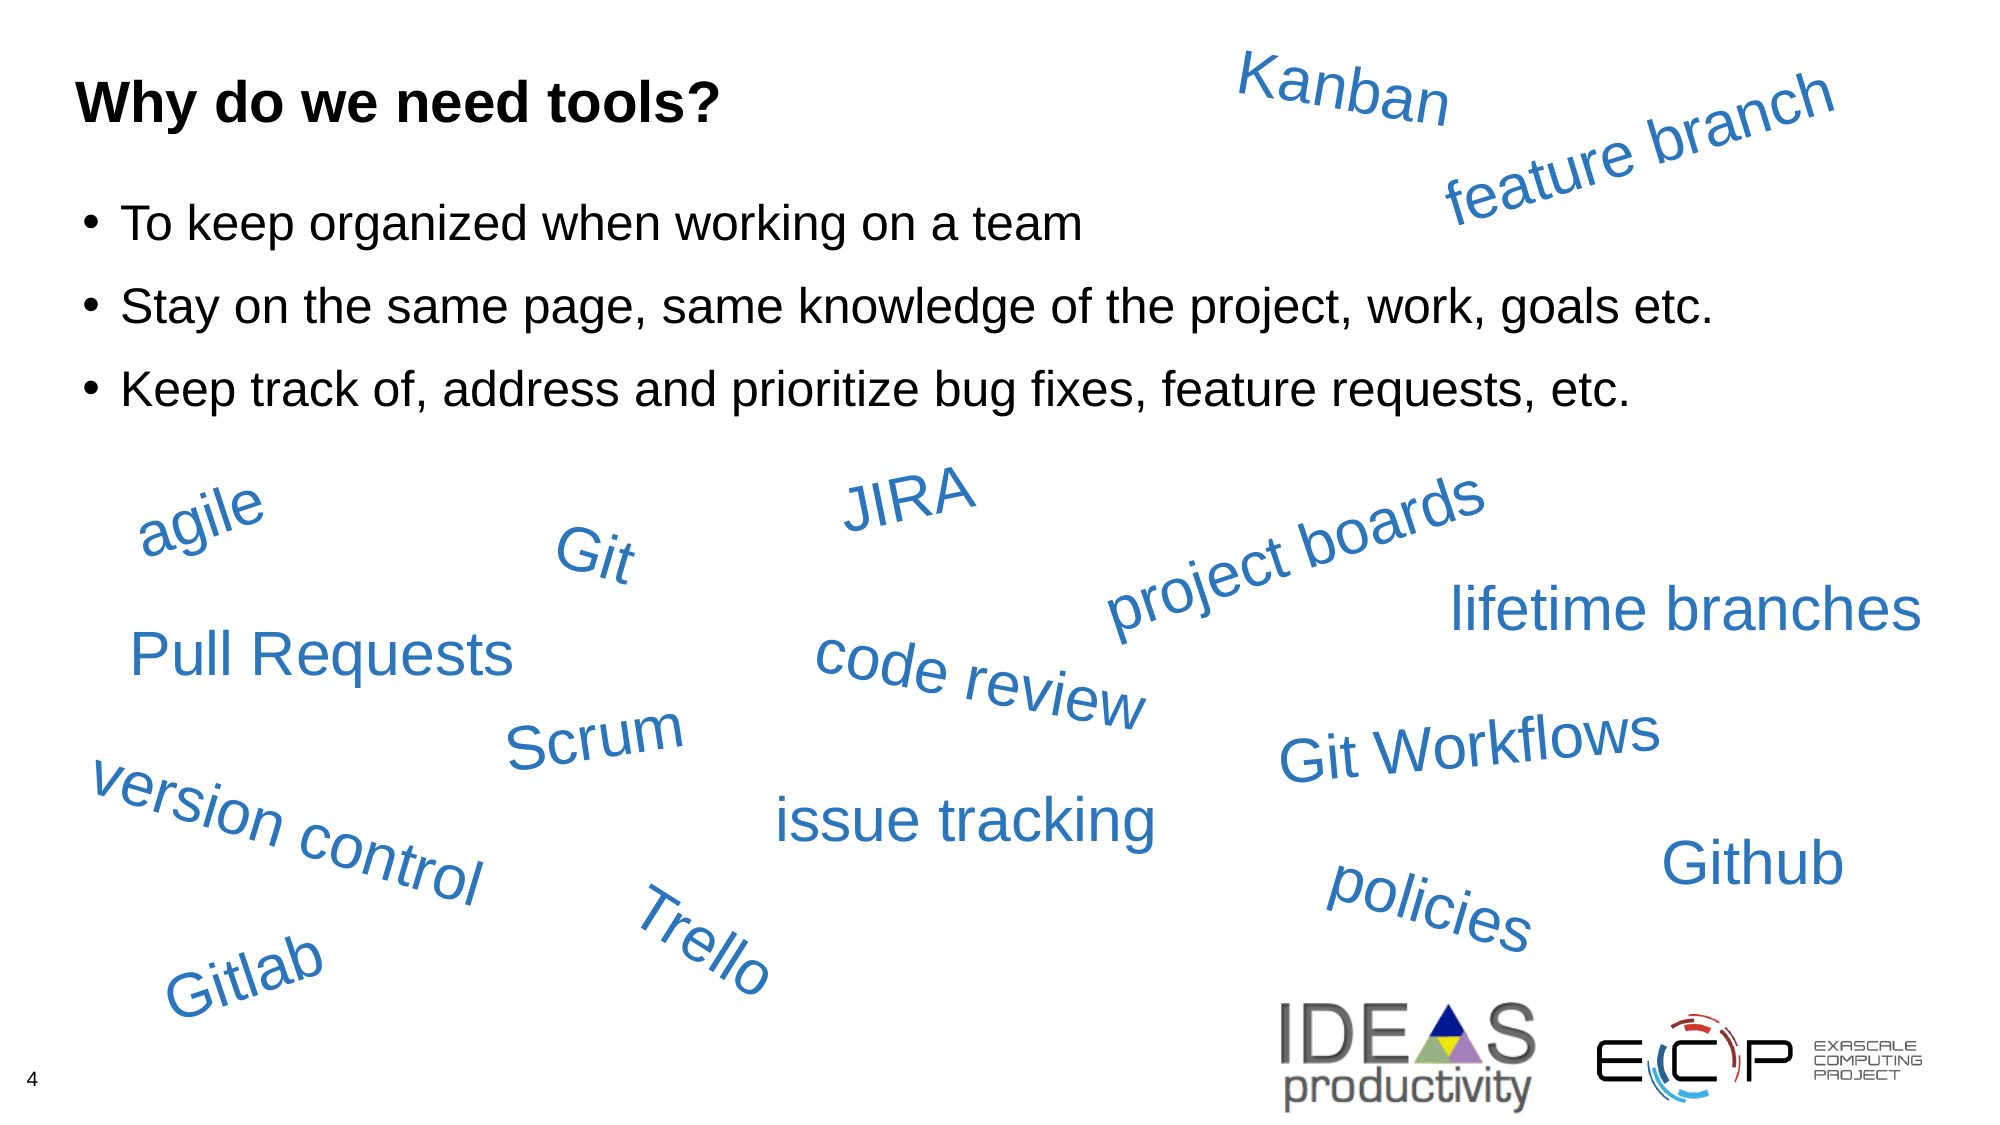

Kanban
# Why do we need tools?
feature branch
To keep organized when working on a team
Stay on the same page, same knowledge of the project, work, goals etc.
Keep track of, address and prioritize bug fixes, feature requests, etc.

JIRA
agile
project boards
Git
lifetime branches
Pull Requests
code review
Scrum
Git Workflows
issue tracking
version control
Github
policies
Trello
Gitlab